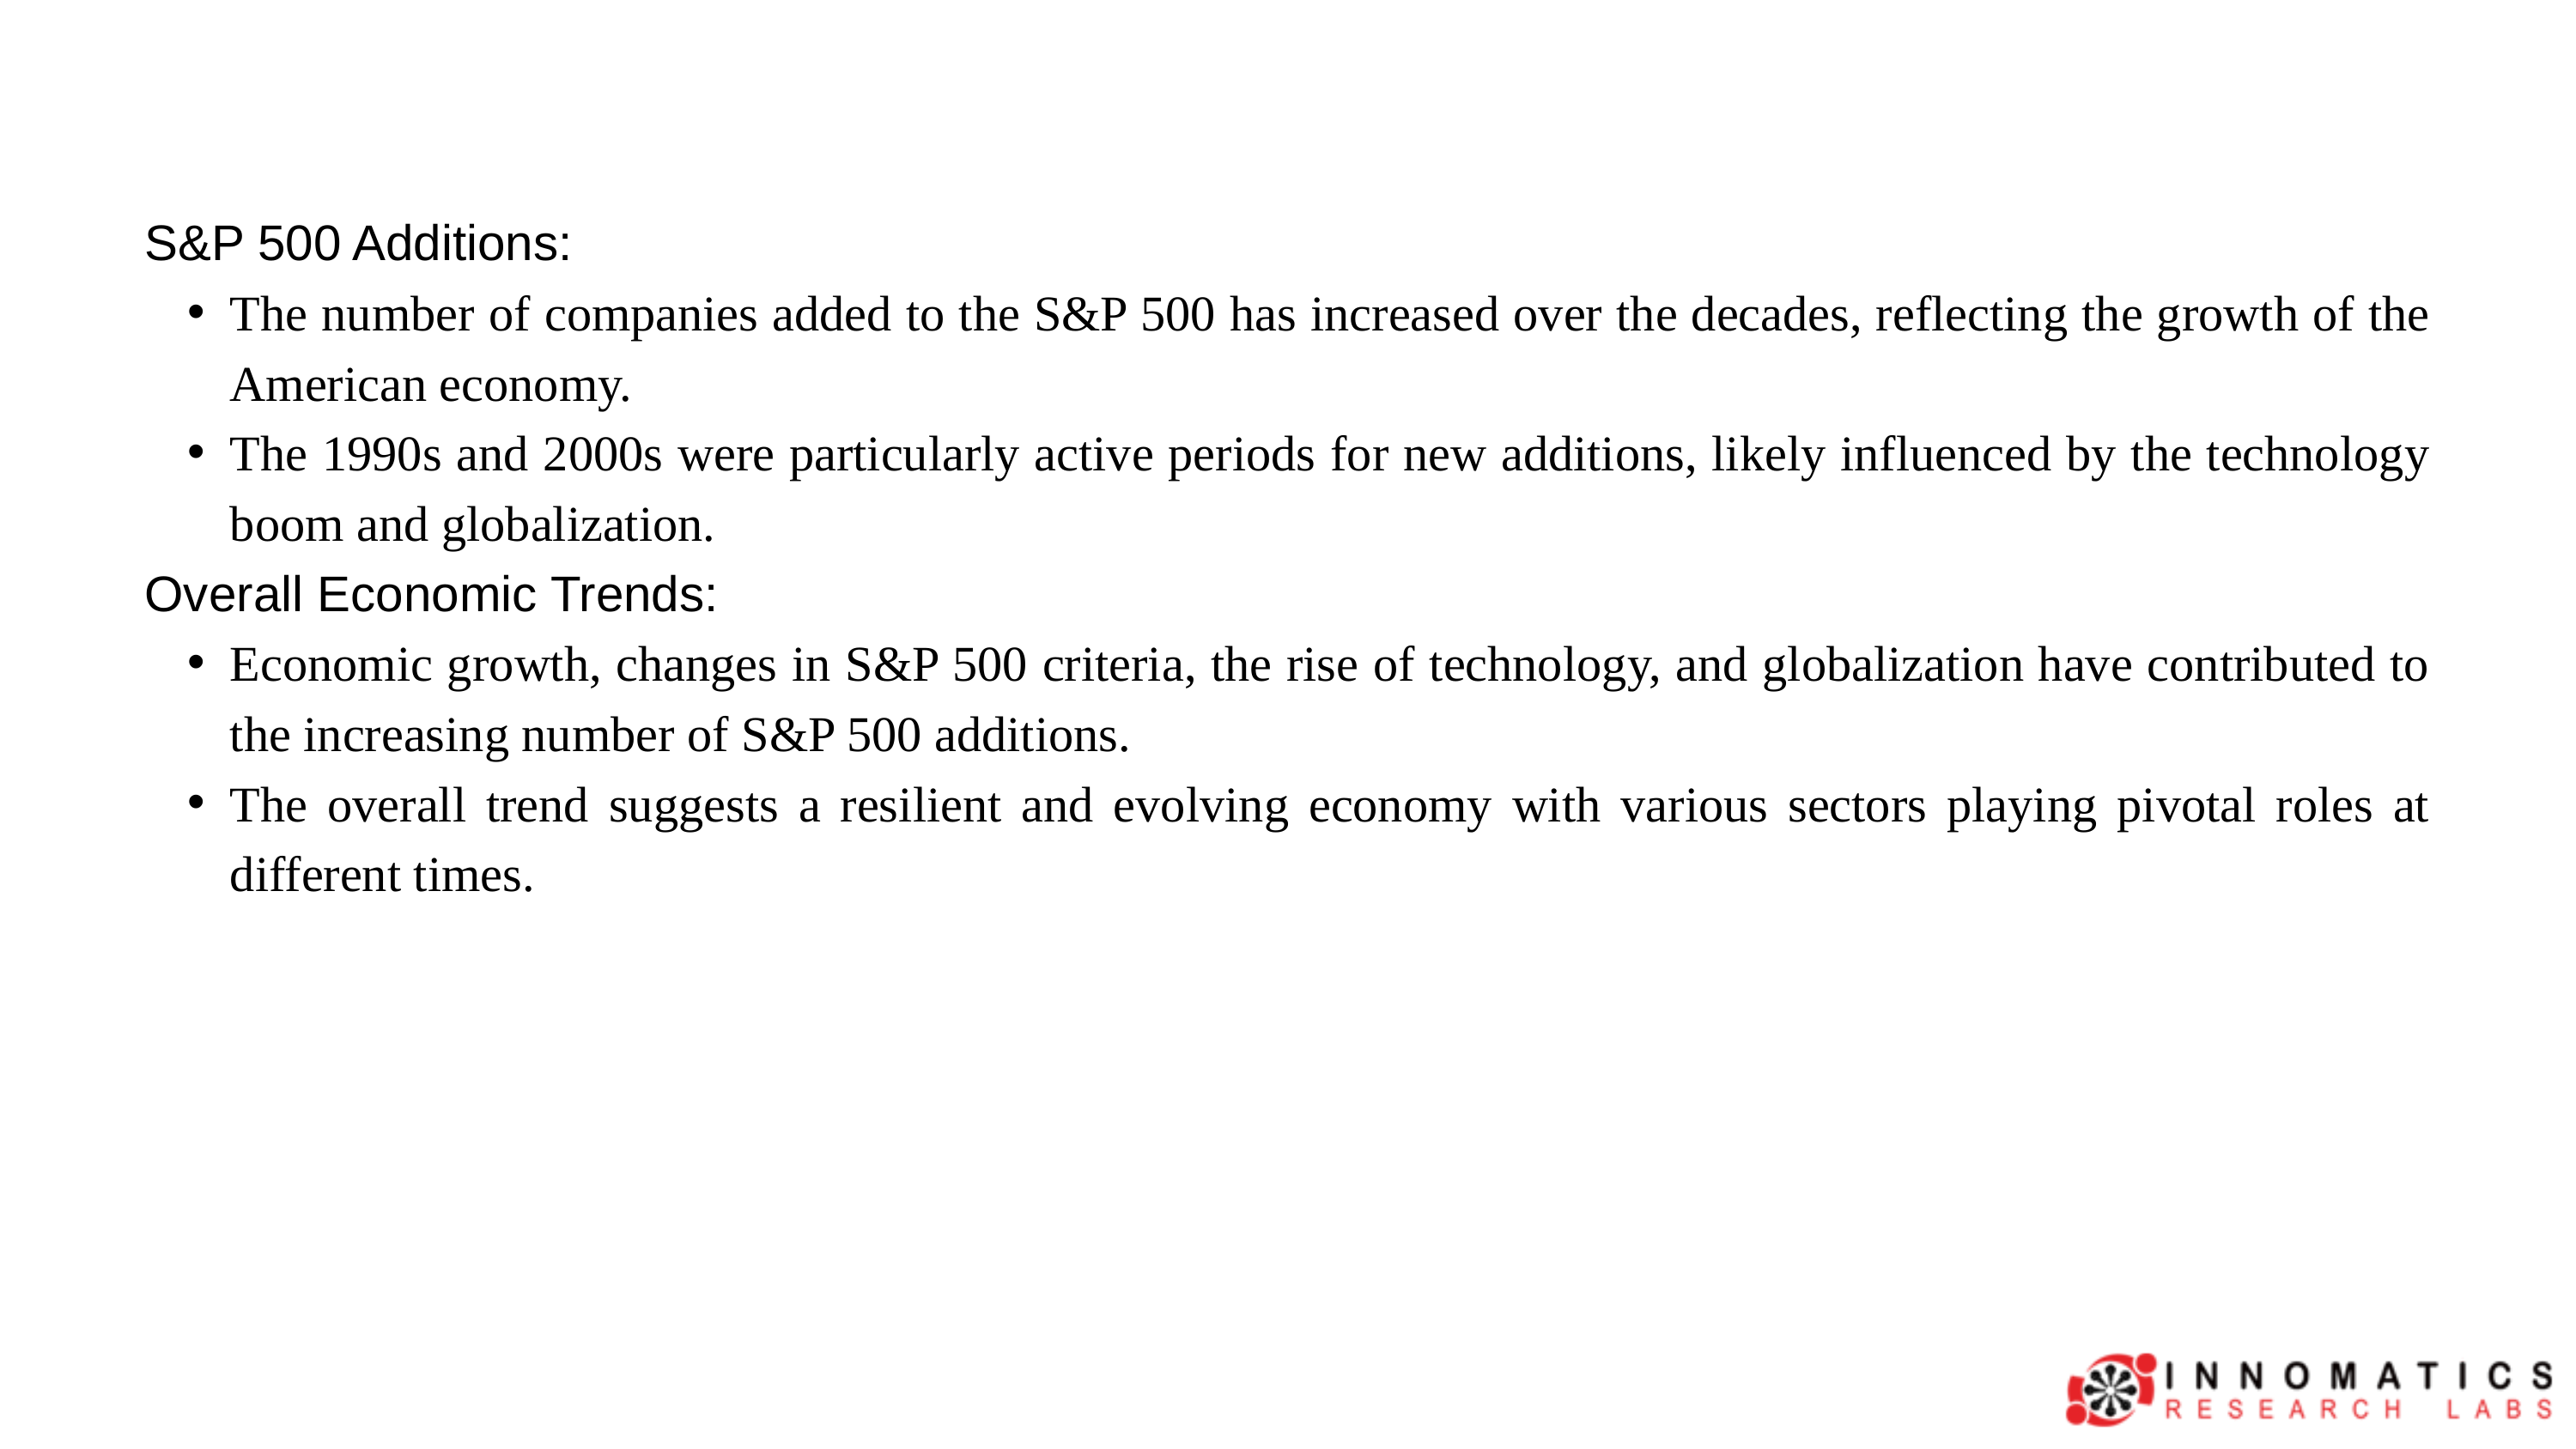

S&P 500 Additions:
The number of companies added to the S&P 500 has increased over the decades, reflecting the growth of the American economy.
The 1990s and 2000s were particularly active periods for new additions, likely influenced by the technology boom and globalization.
Overall Economic Trends:
Economic growth, changes in S&P 500 criteria, the rise of technology, and globalization have contributed to the increasing number of S&P 500 additions.
The overall trend suggests a resilient and evolving economy with various sectors playing pivotal roles at different times.